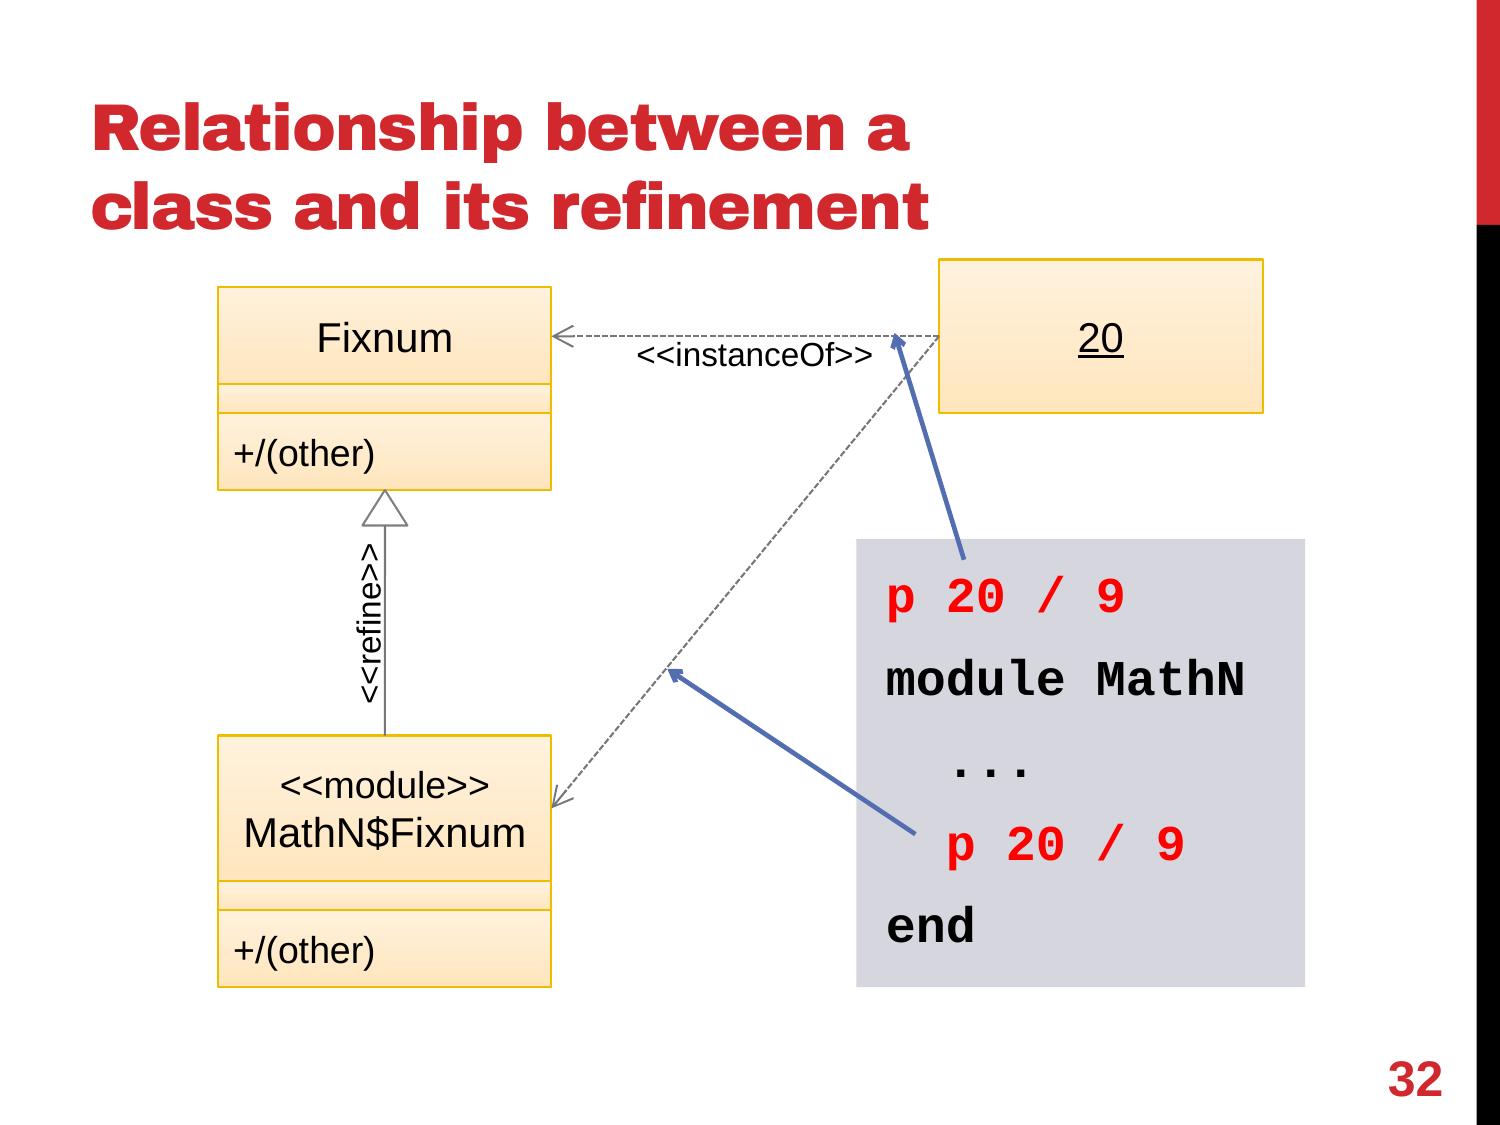

# Relationship between a class and its refinement
20
Fixnum
<<instanceOf>>

+/(other)

p 20 / 9
module MathN
  ...
  p 20 / 9
end
<<refine>>
<<module>>
MathN$Fixnum

+/(other)
32